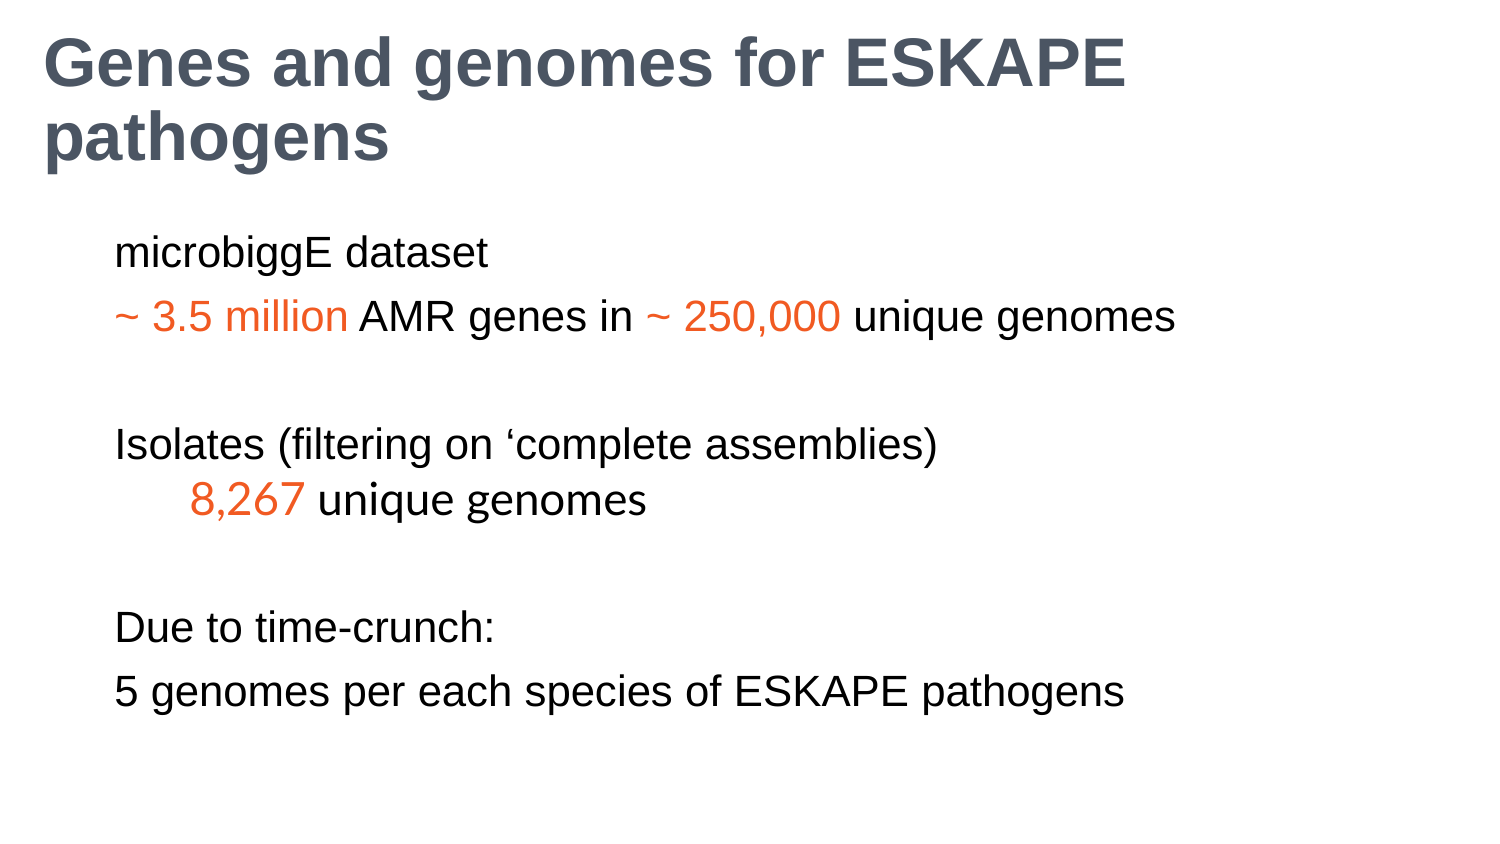

# Genes and genomes for ESKAPE pathogens
microbiggE dataset
~ 3.5 million AMR genes in ~ 250,000 unique genomes

Isolates (filtering on ‘complete assemblies)
8,267 unique genomes

Due to time-crunch:
5 genomes per each species of ESKAPE pathogens